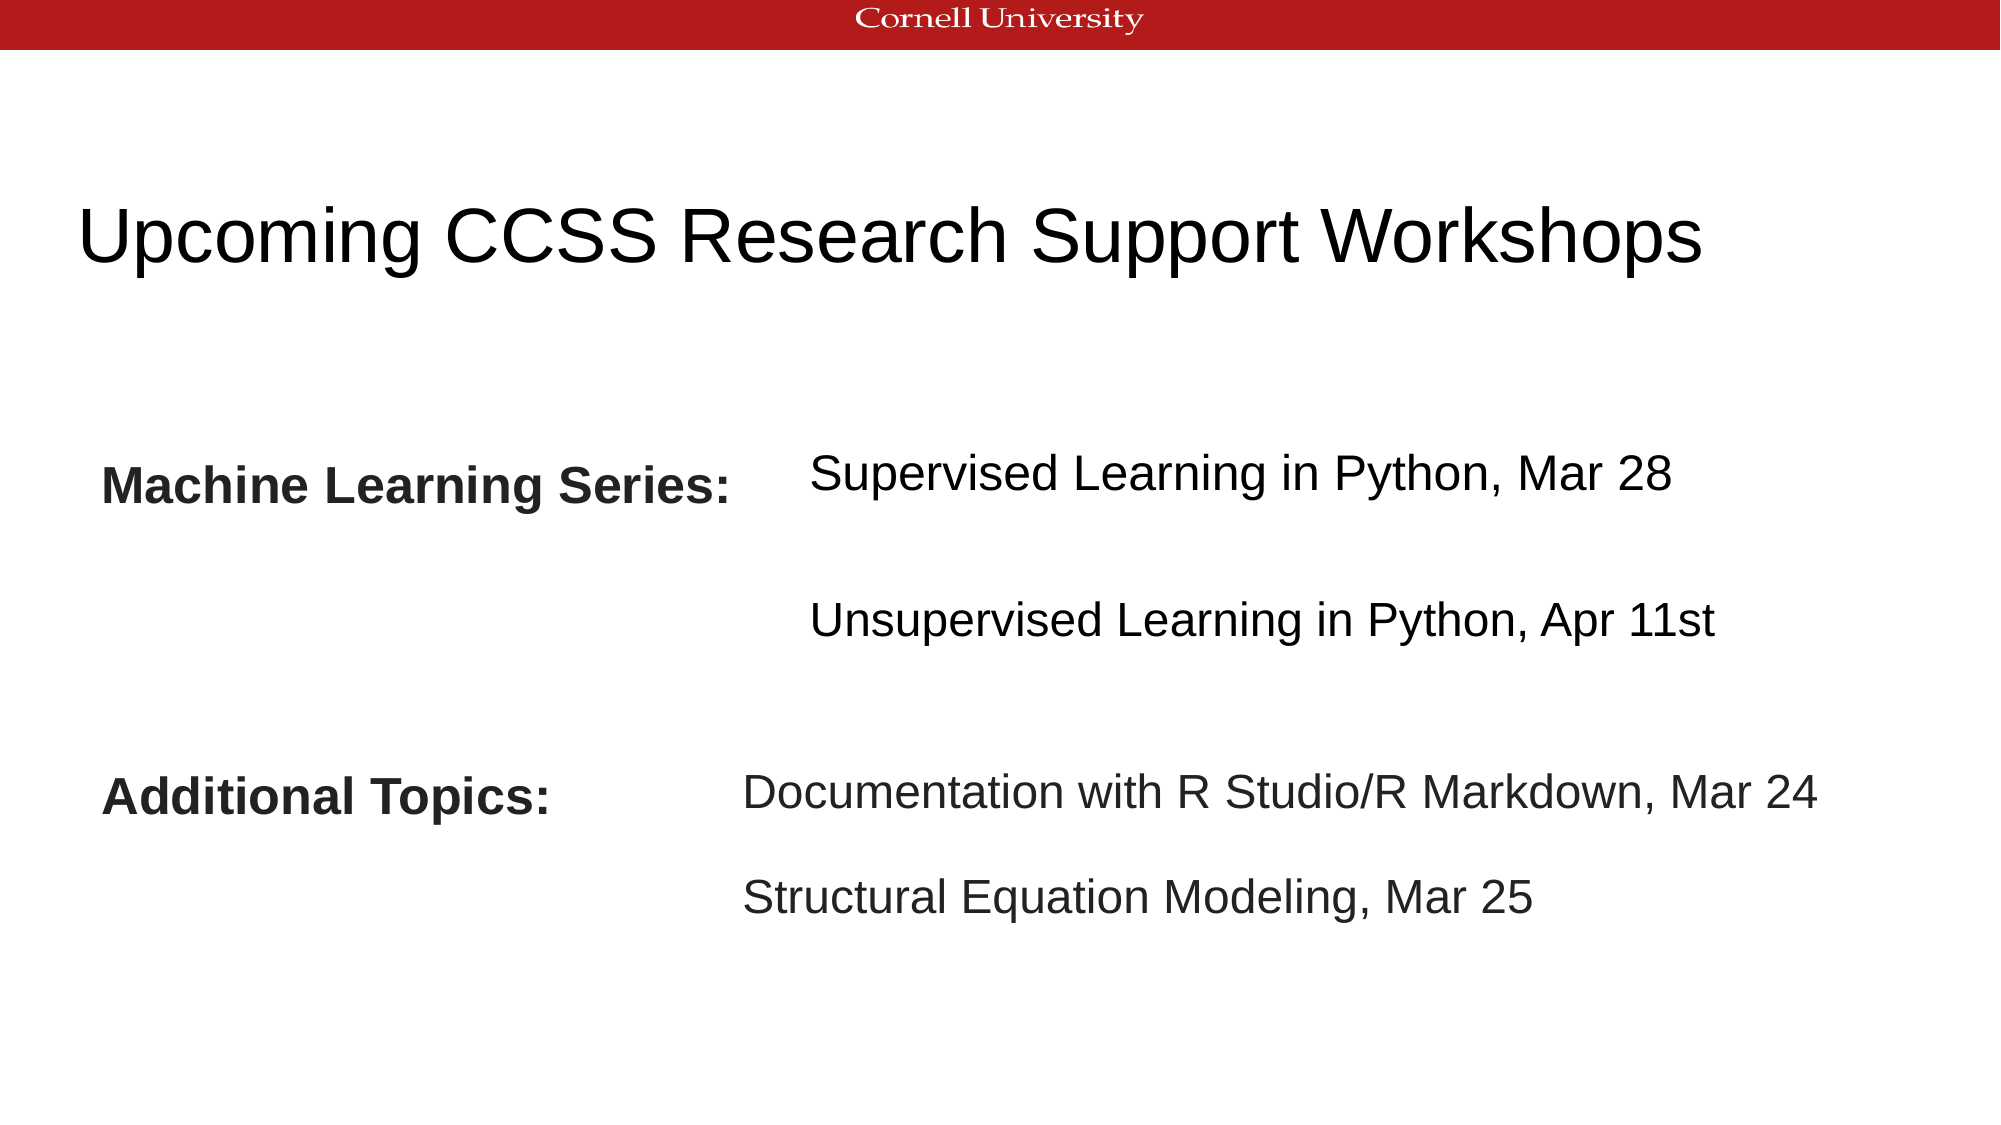

# Upcoming CCSS Research Support Workshops
Machine Learning Series:
Supervised Learning in Python, Mar 28
Unsupervised Learning in Python, Apr 11st

Additional Topics:
Documentation with R Studio/R Markdown, Mar 24

Structural Equation Modeling, Mar 25